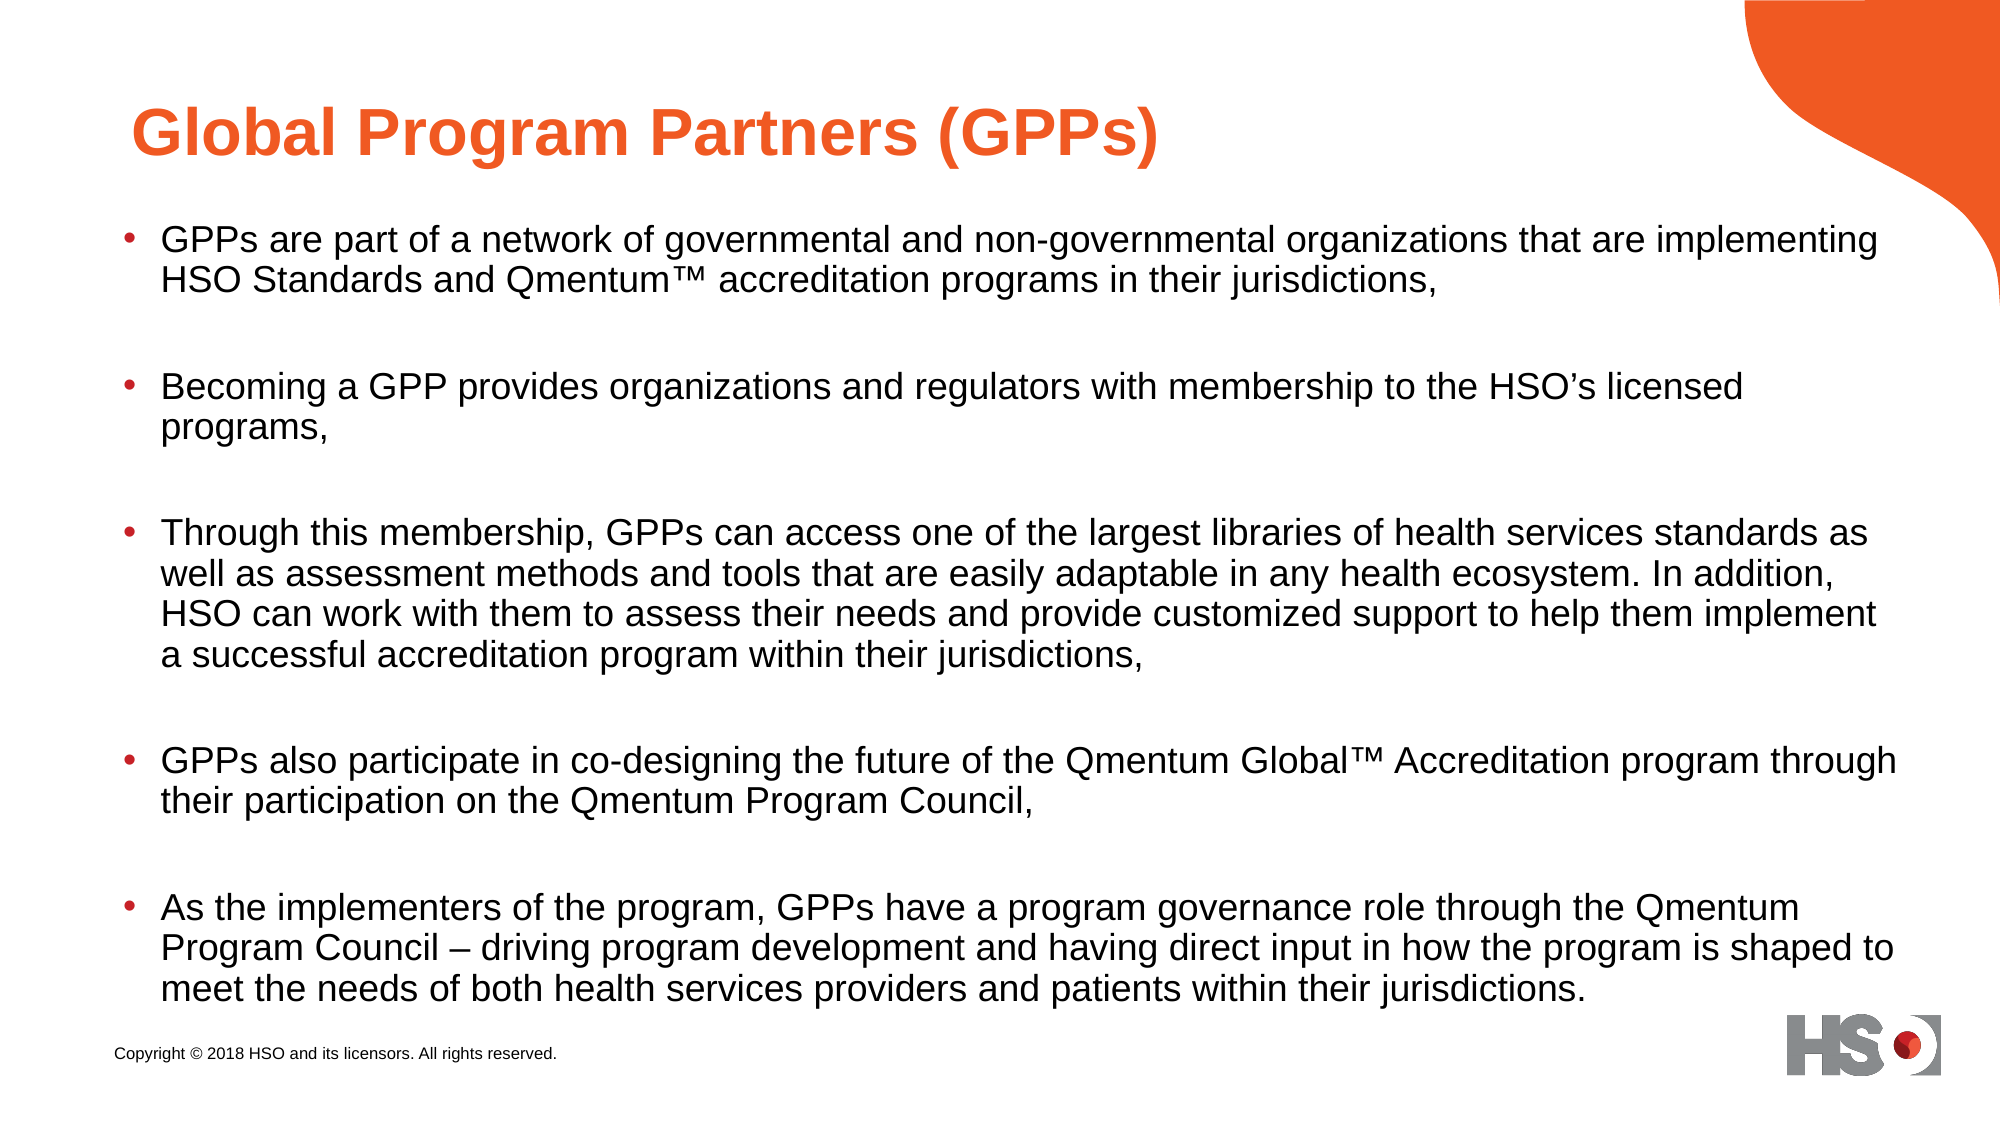

# Global Program Partners (GPPs)
GPPs are part of a network of governmental and non-governmental organizations that are implementing HSO Standards and Qmentum™ accreditation programs in their jurisdictions,

Becoming a GPP provides organizations and regulators with membership to the HSO’s licensed programs,

Through this membership, GPPs can access one of the largest libraries of health services standards as well as assessment methods and tools that are easily adaptable in any health ecosystem. In addition, HSO can work with them to assess their needs and provide customized support to help them implement a successful accreditation program within their jurisdictions,

GPPs also participate in co-designing the future of the Qmentum Global™ Accreditation program through their participation on the Qmentum Program Council,

As the implementers of the program, GPPs have a program governance role through the Qmentum Program Council – driving program development and having direct input in how the program is shaped to meet the needs of both health services providers and patients within their jurisdictions.